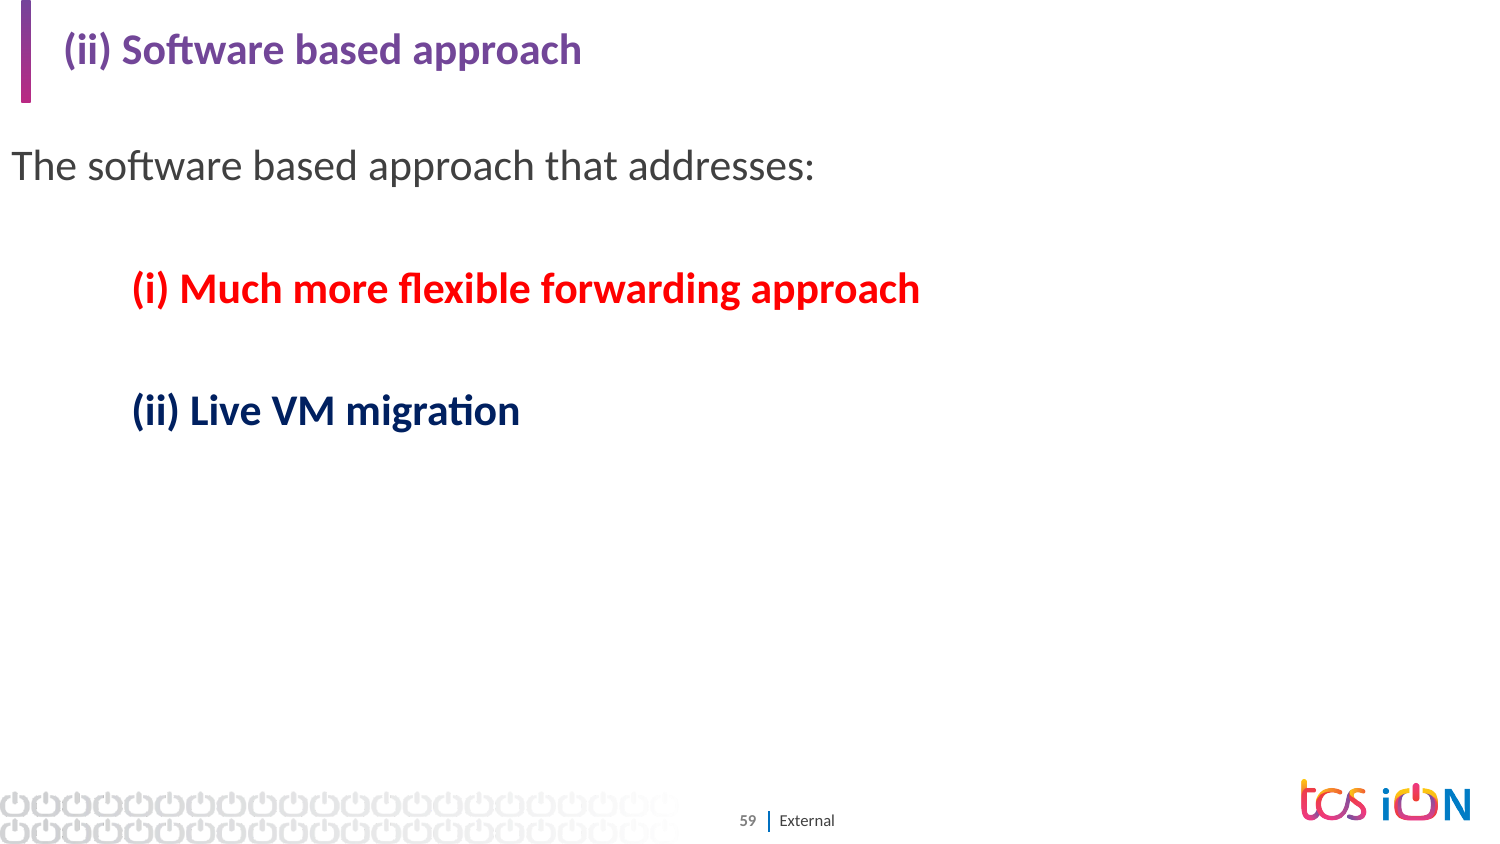

# (ii) Software based approach
The software based approach that addresses:

            (i) Much more flexible forwarding approach

            (ii) Live VM migration

Server Virtualization